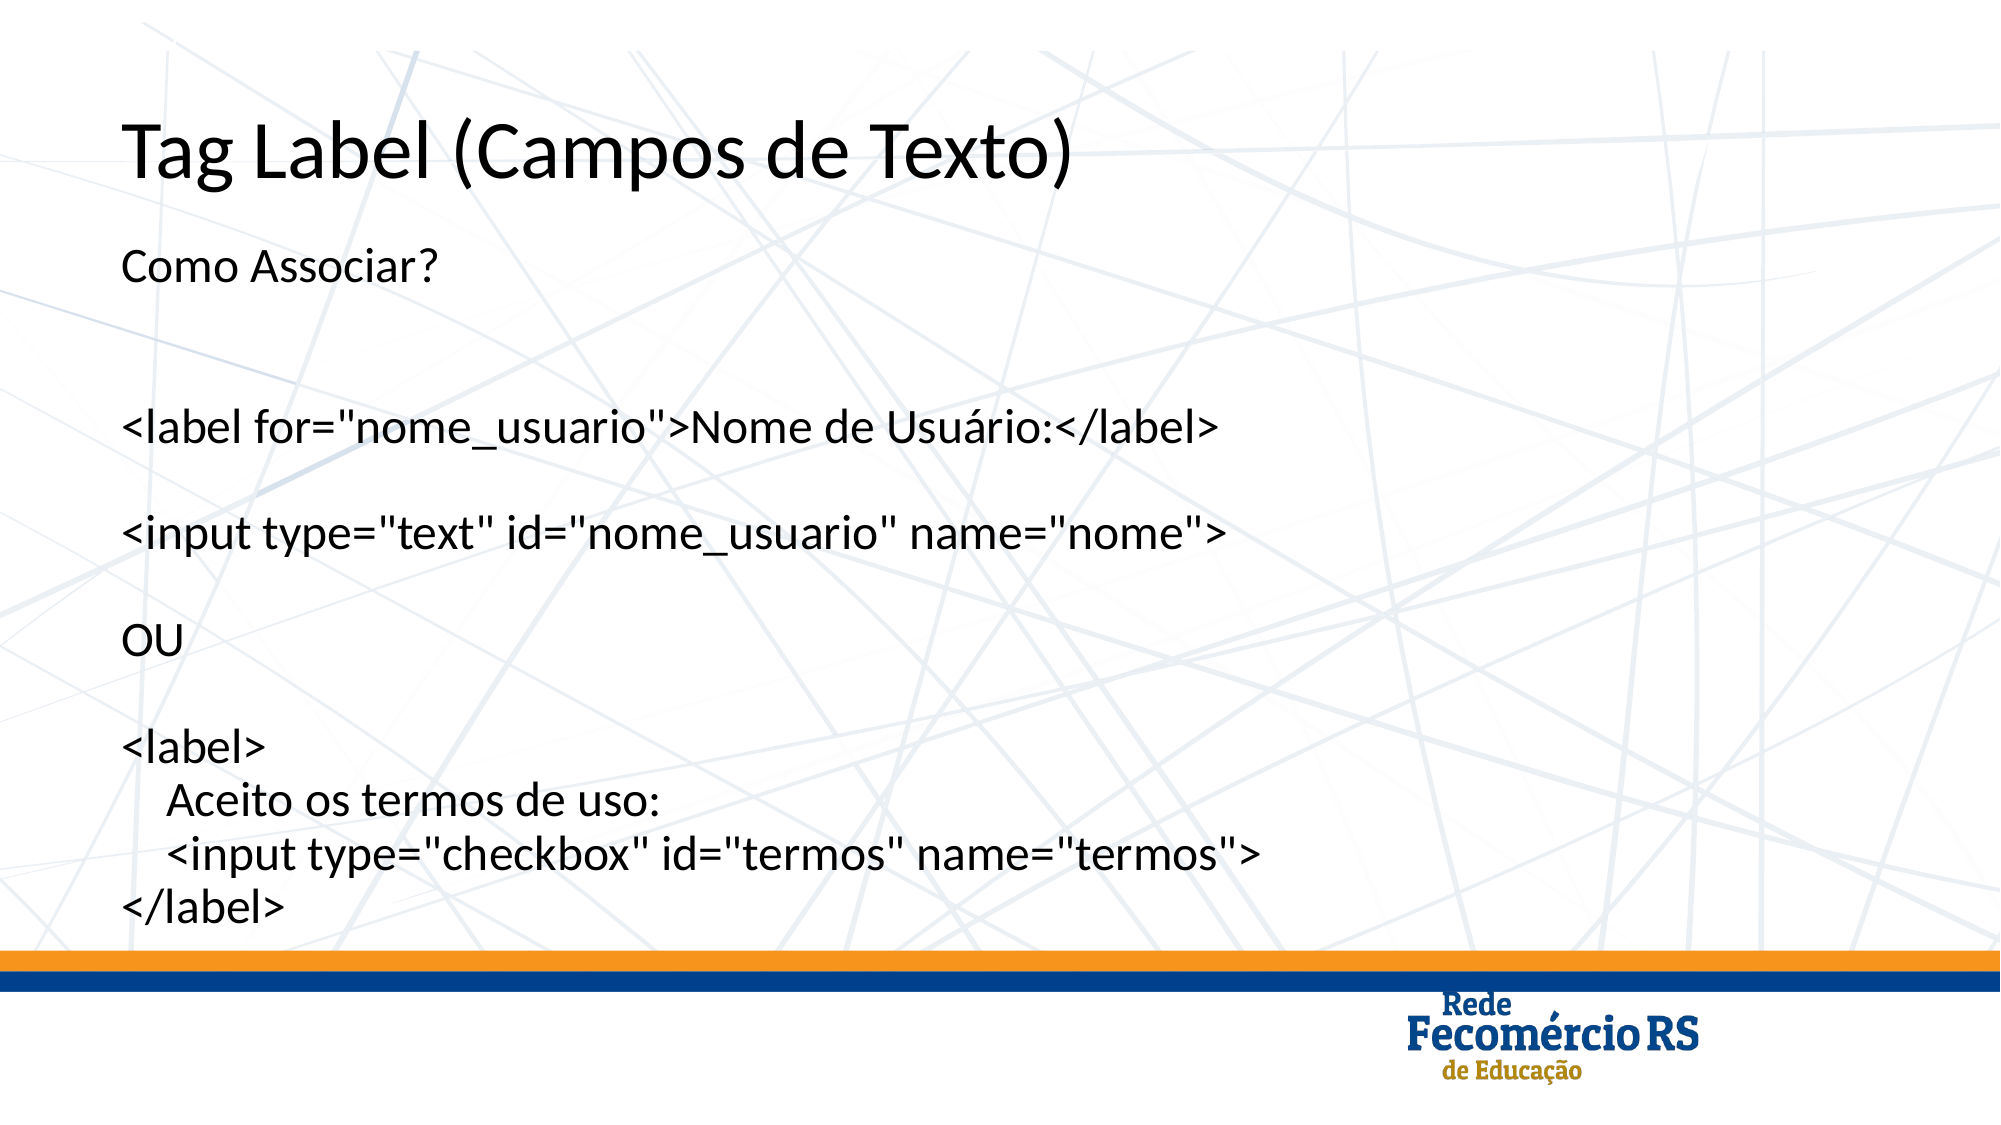

# Tag Label (Campos de Texto)
Como Associar?

<label for="nome_usuario">Nome de Usuário:</label>

<input type="text" id="nome_usuario" name="nome">

OU

<label>
    Aceito os termos de uso:
    <input type="checkbox" id="termos" name="termos">
</label>